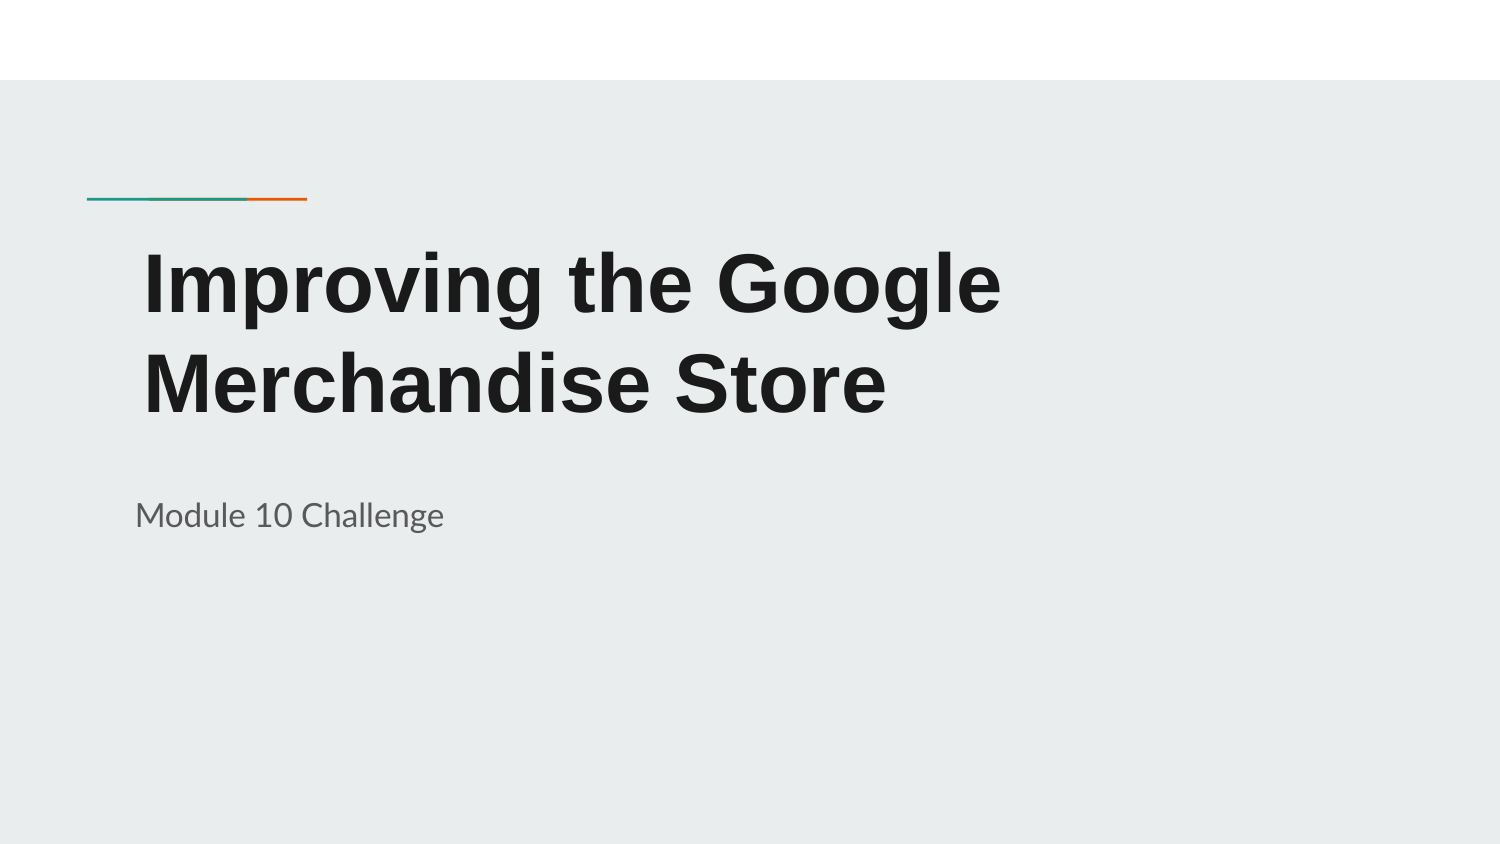

# Improving the Google Merchandise Store

Module 10 Challenge